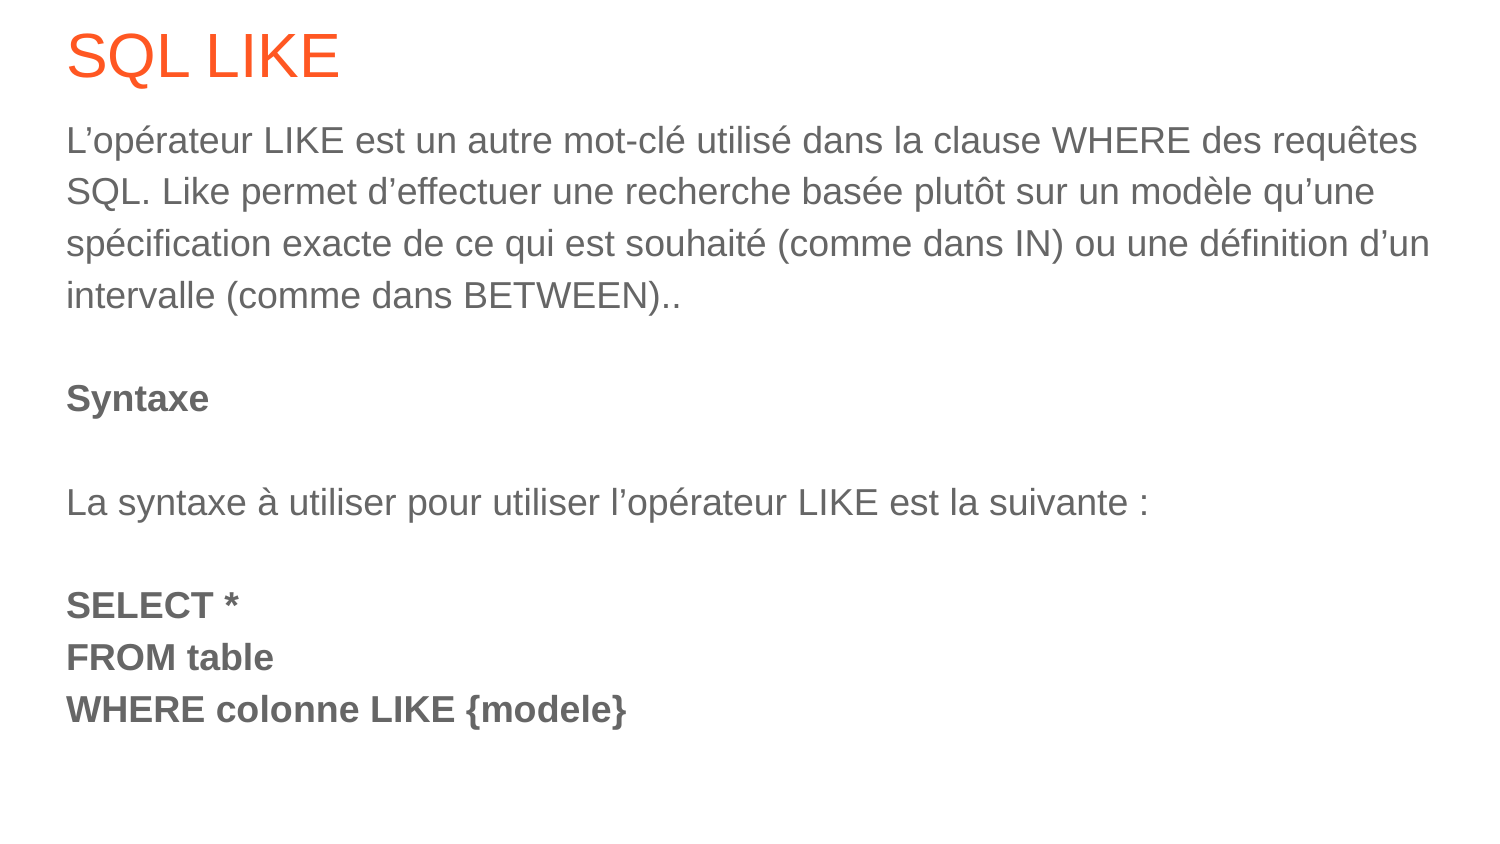

# SQL LIKE
L’opérateur LIKE est un autre mot-clé utilisé dans la clause WHERE des requêtes SQL. Like permet d’effectuer une recherche basée plutôt sur un modèle qu’une spécification exacte de ce qui est souhaité (comme dans IN) ou une définition d’un intervalle (comme dans BETWEEN)..
Syntaxe
La syntaxe à utiliser pour utiliser l’opérateur LIKE est la suivante :
SELECT *
FROM table
WHERE colonne LIKE {modele}